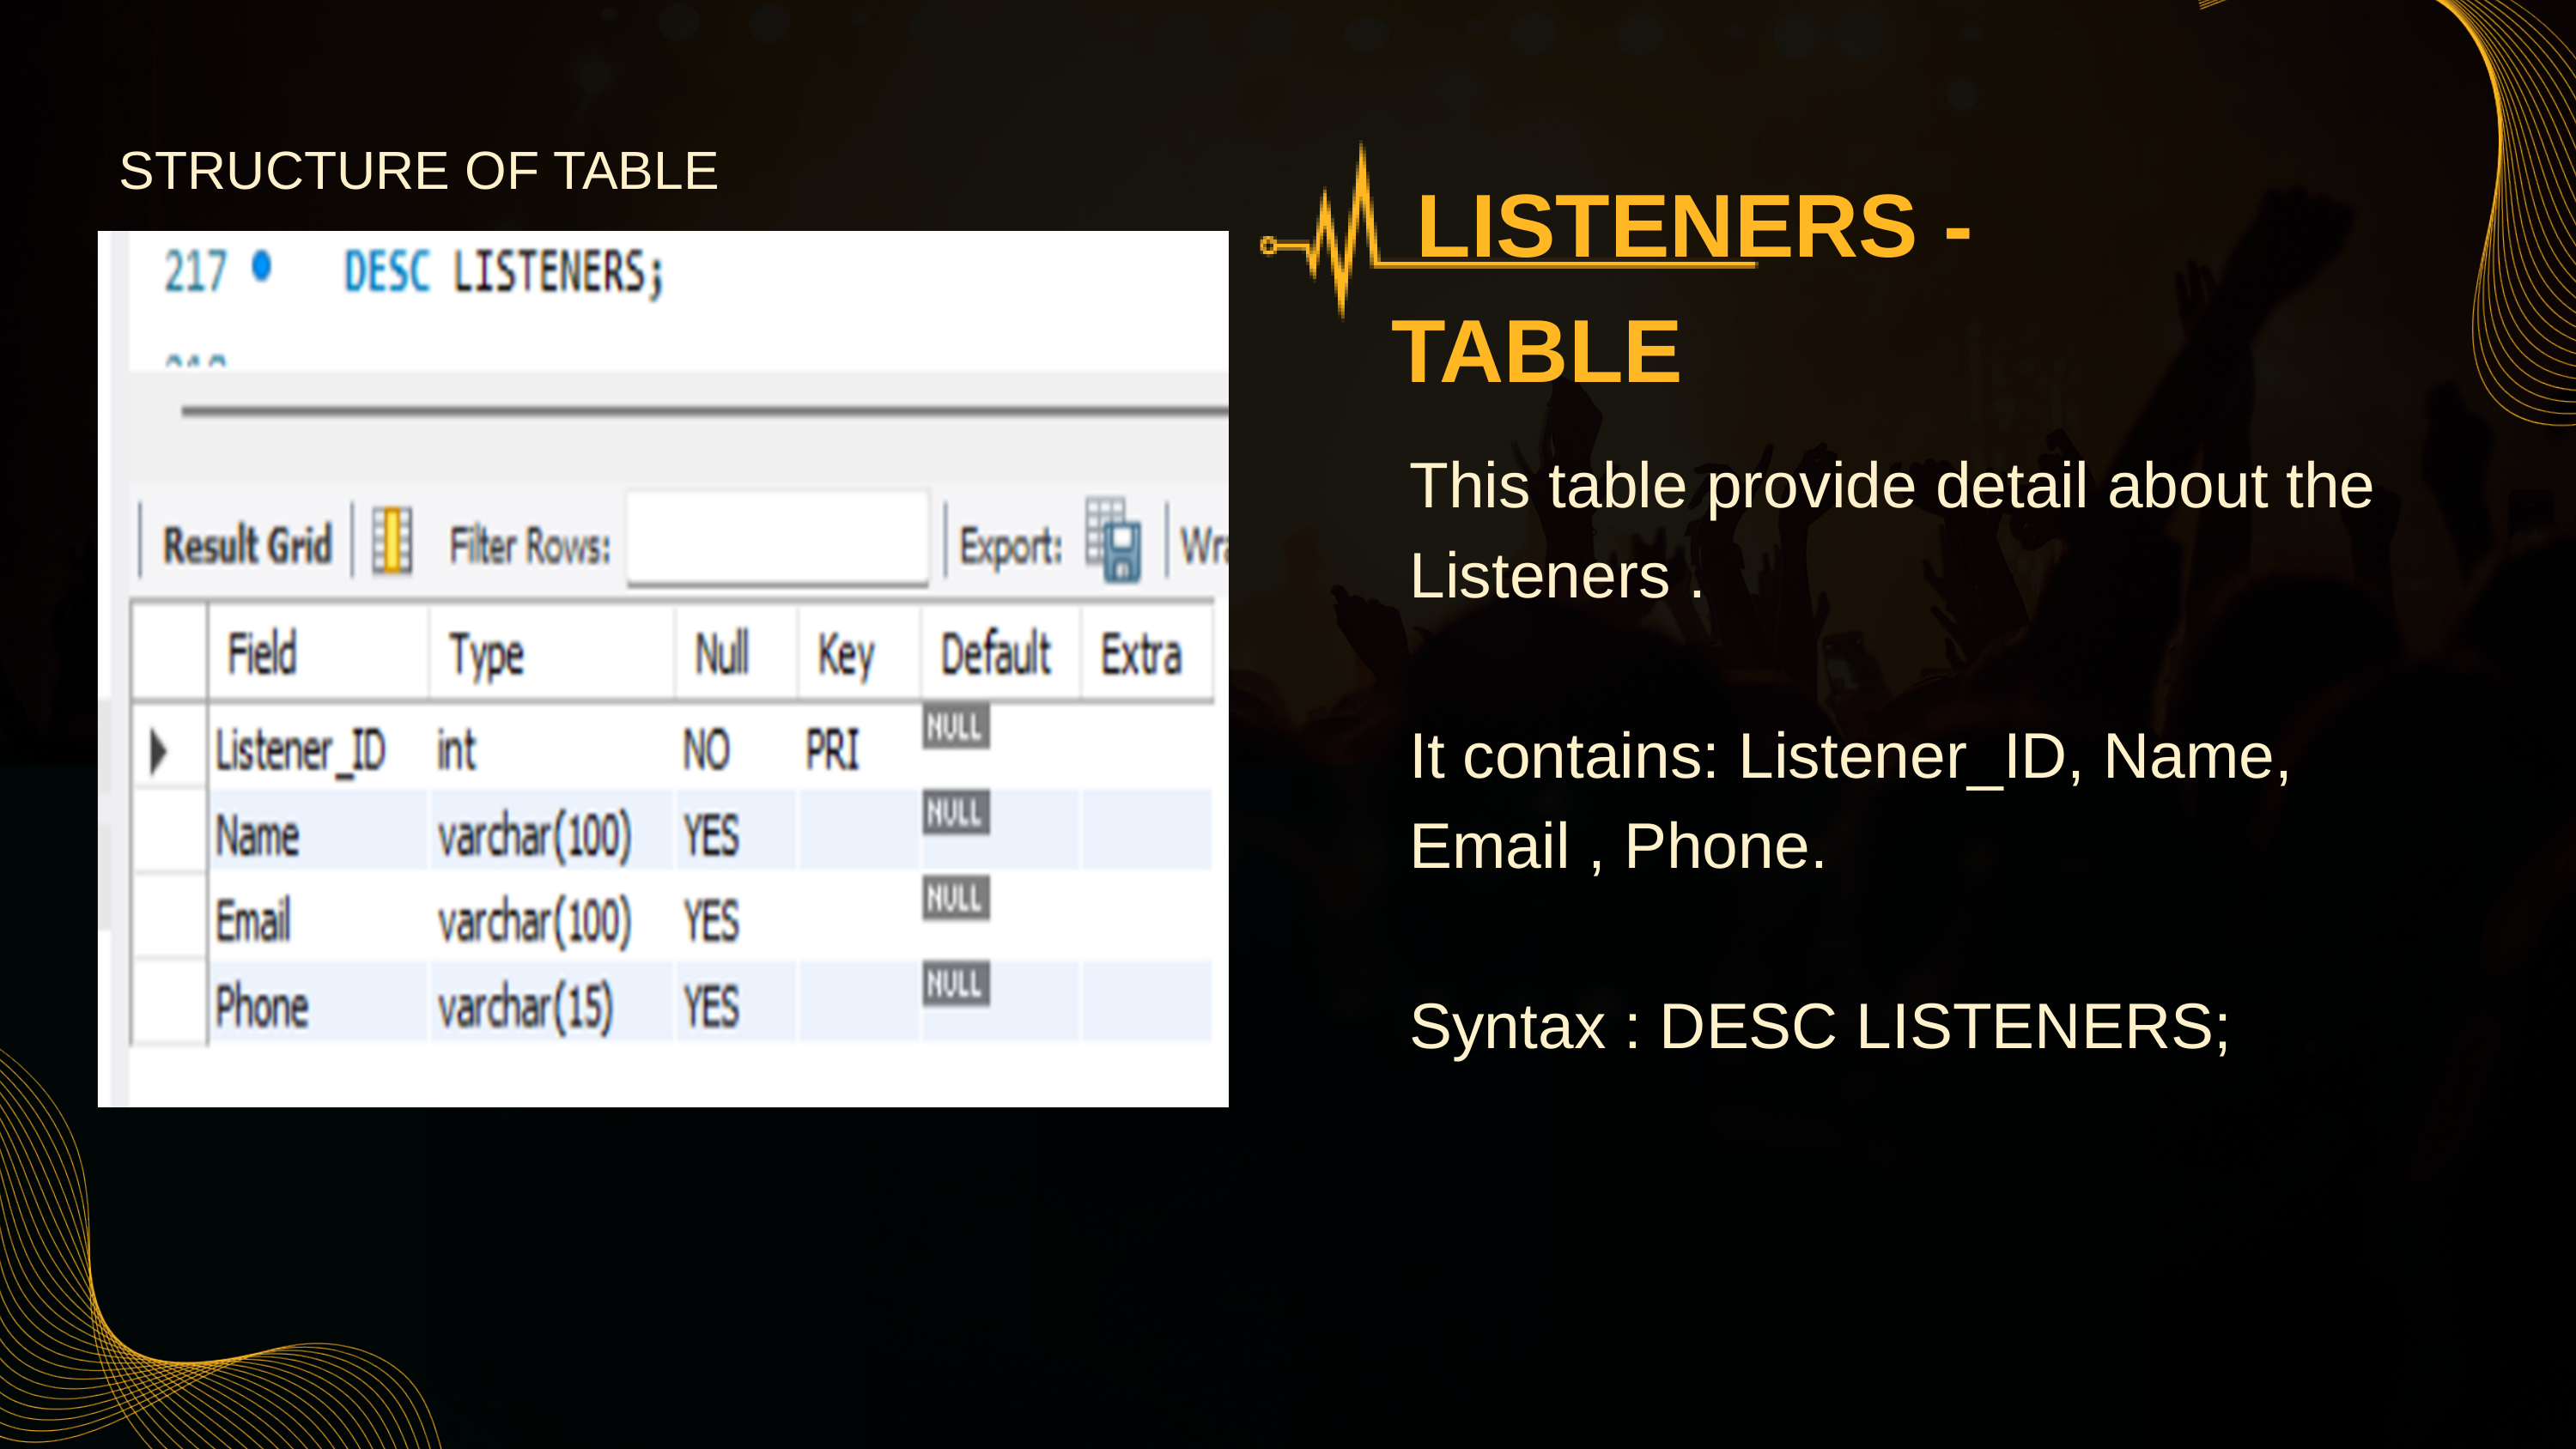

STRUCTURE OF TABLE

 LISTENERS - TABLE

This table provide detail about the Listeners .

It contains: Listener_ID, Name, Email , Phone.

Syntax : DESC LISTENERS;